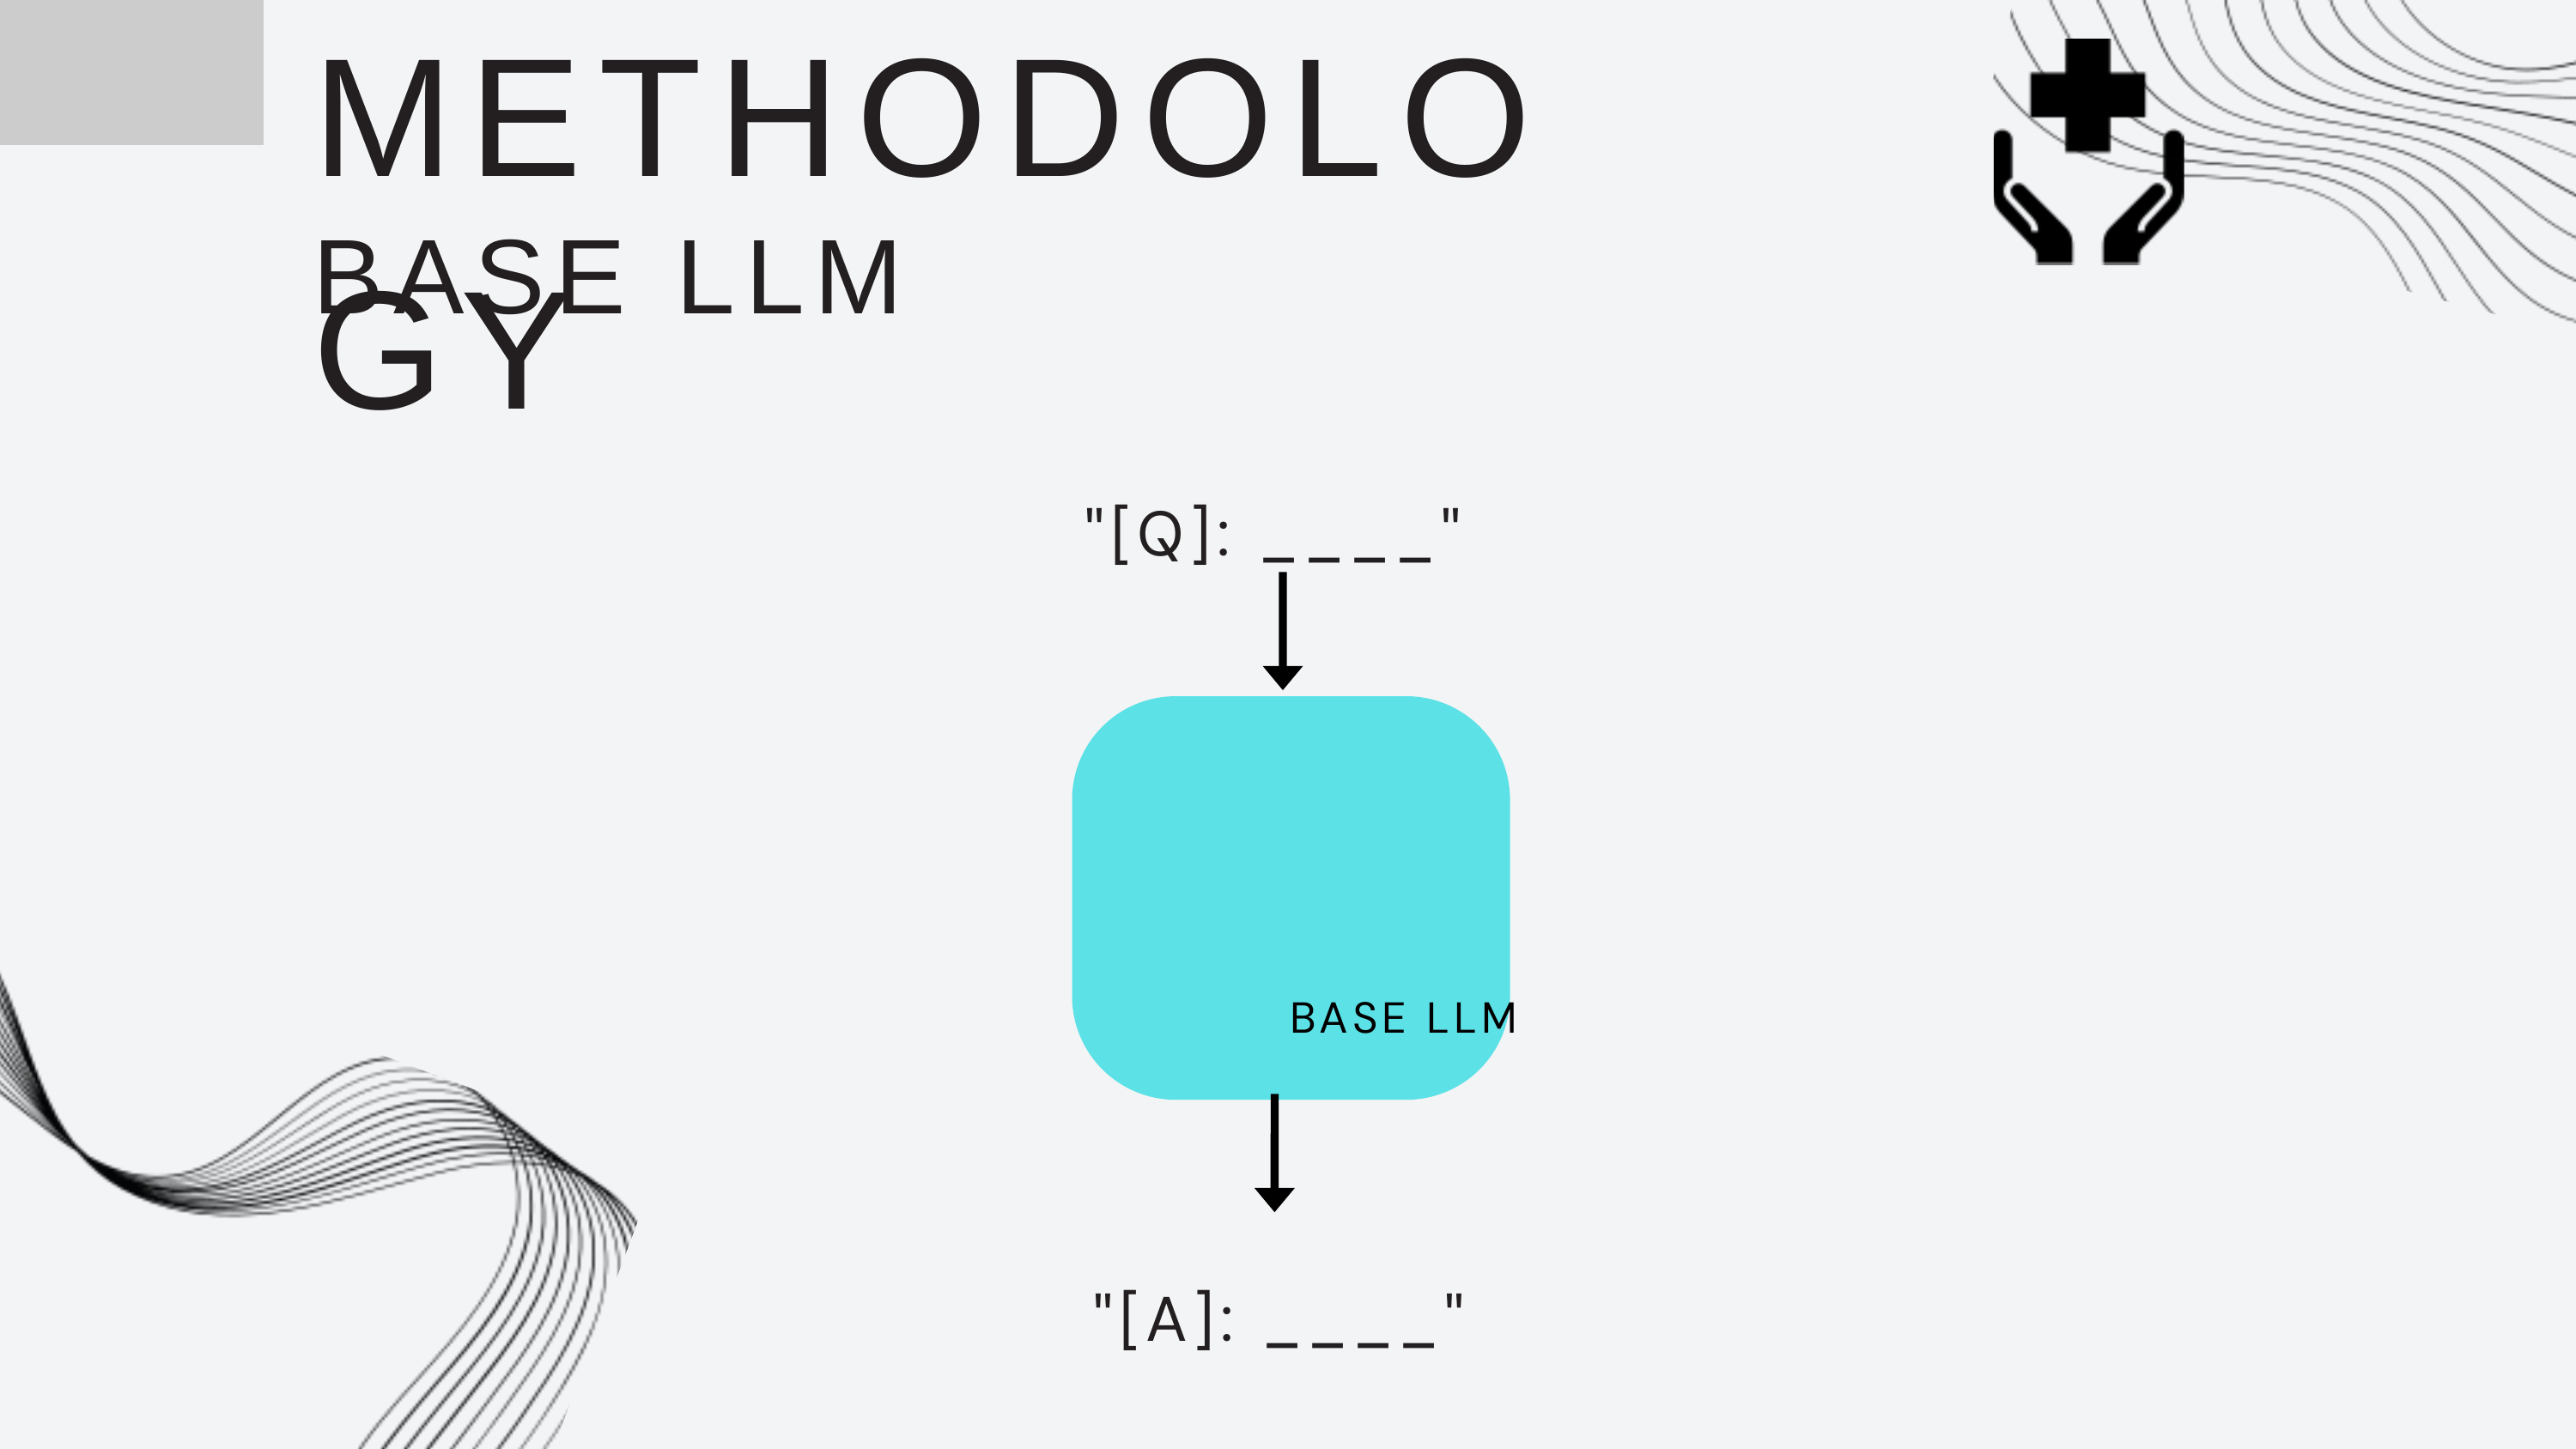

METHODOLOGY

BASE LLM

"[Q]: ____"

BASE LLM

"[A]: ____"